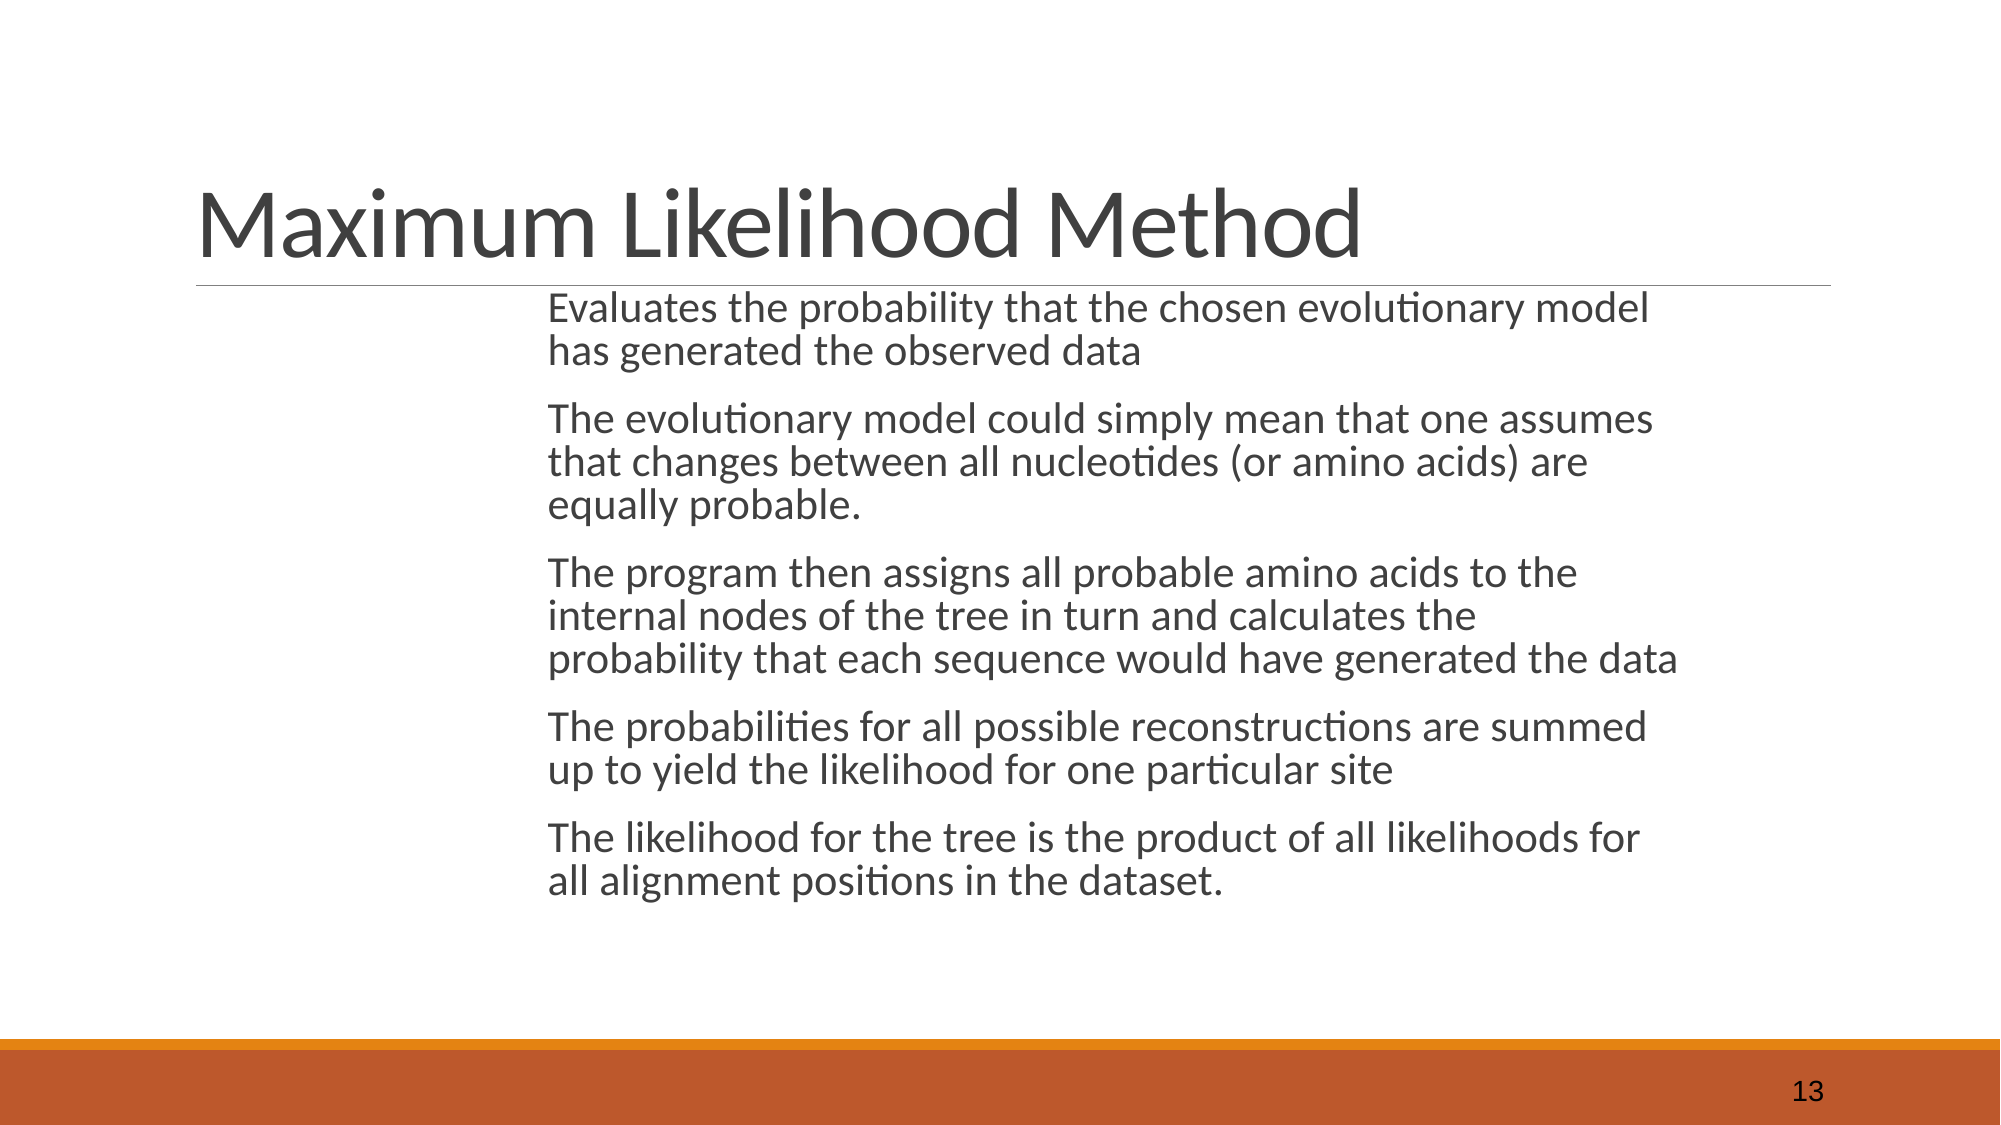

# Maximum Likelihood Method
Evaluates the probability that the chosen evolutionary model has generated the observed data
The evolutionary model could simply mean that one assumes that changes between all nucleotides (or amino acids) are equally probable.
The program then assigns all probable amino acids to the internal nodes of the tree in turn and calculates the probability that each sequence would have generated the data
The probabilities for all possible reconstructions are summed up to yield the likelihood for one particular site
The likelihood for the tree is the product of all likelihoods for all alignment positions in the dataset.
13